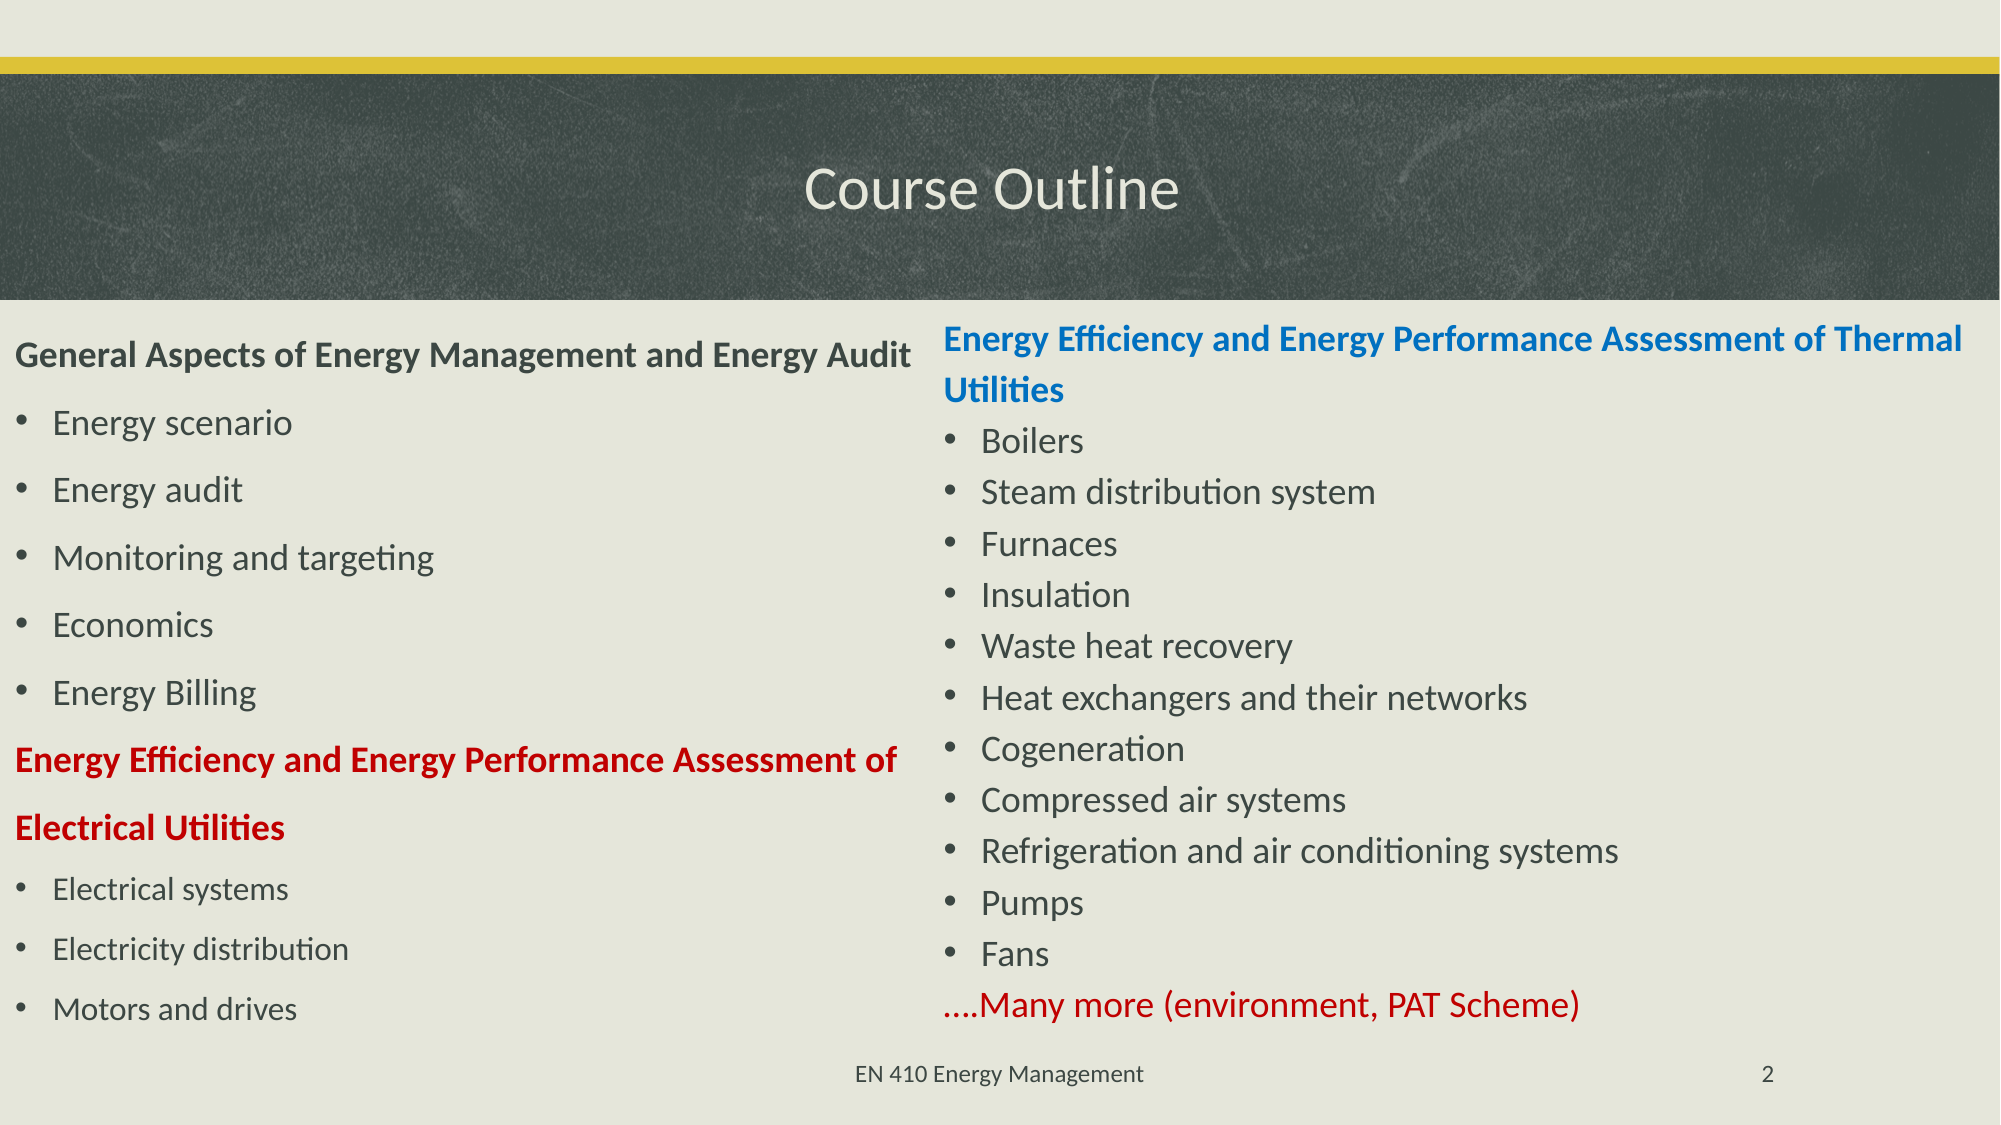

# Course Outline
General Aspects of Energy Management and Energy Audit
Energy scenario
Energy audit
Monitoring and targeting
Economics
Energy Billing
Energy Efficiency and Energy Performance Assessment of Electrical Utilities
Electrical systems
Electricity distribution
Motors and drives

Energy Efficiency and Energy Performance Assessment of Thermal Utilities
Boilers
Steam distribution system
Furnaces
Insulation
Waste heat recovery
Heat exchangers and their networks
Cogeneration
Compressed air systems
Refrigeration and air conditioning systems
Pumps
Fans
….Many more (environment, PAT Scheme)
EN 410 Energy Management
2